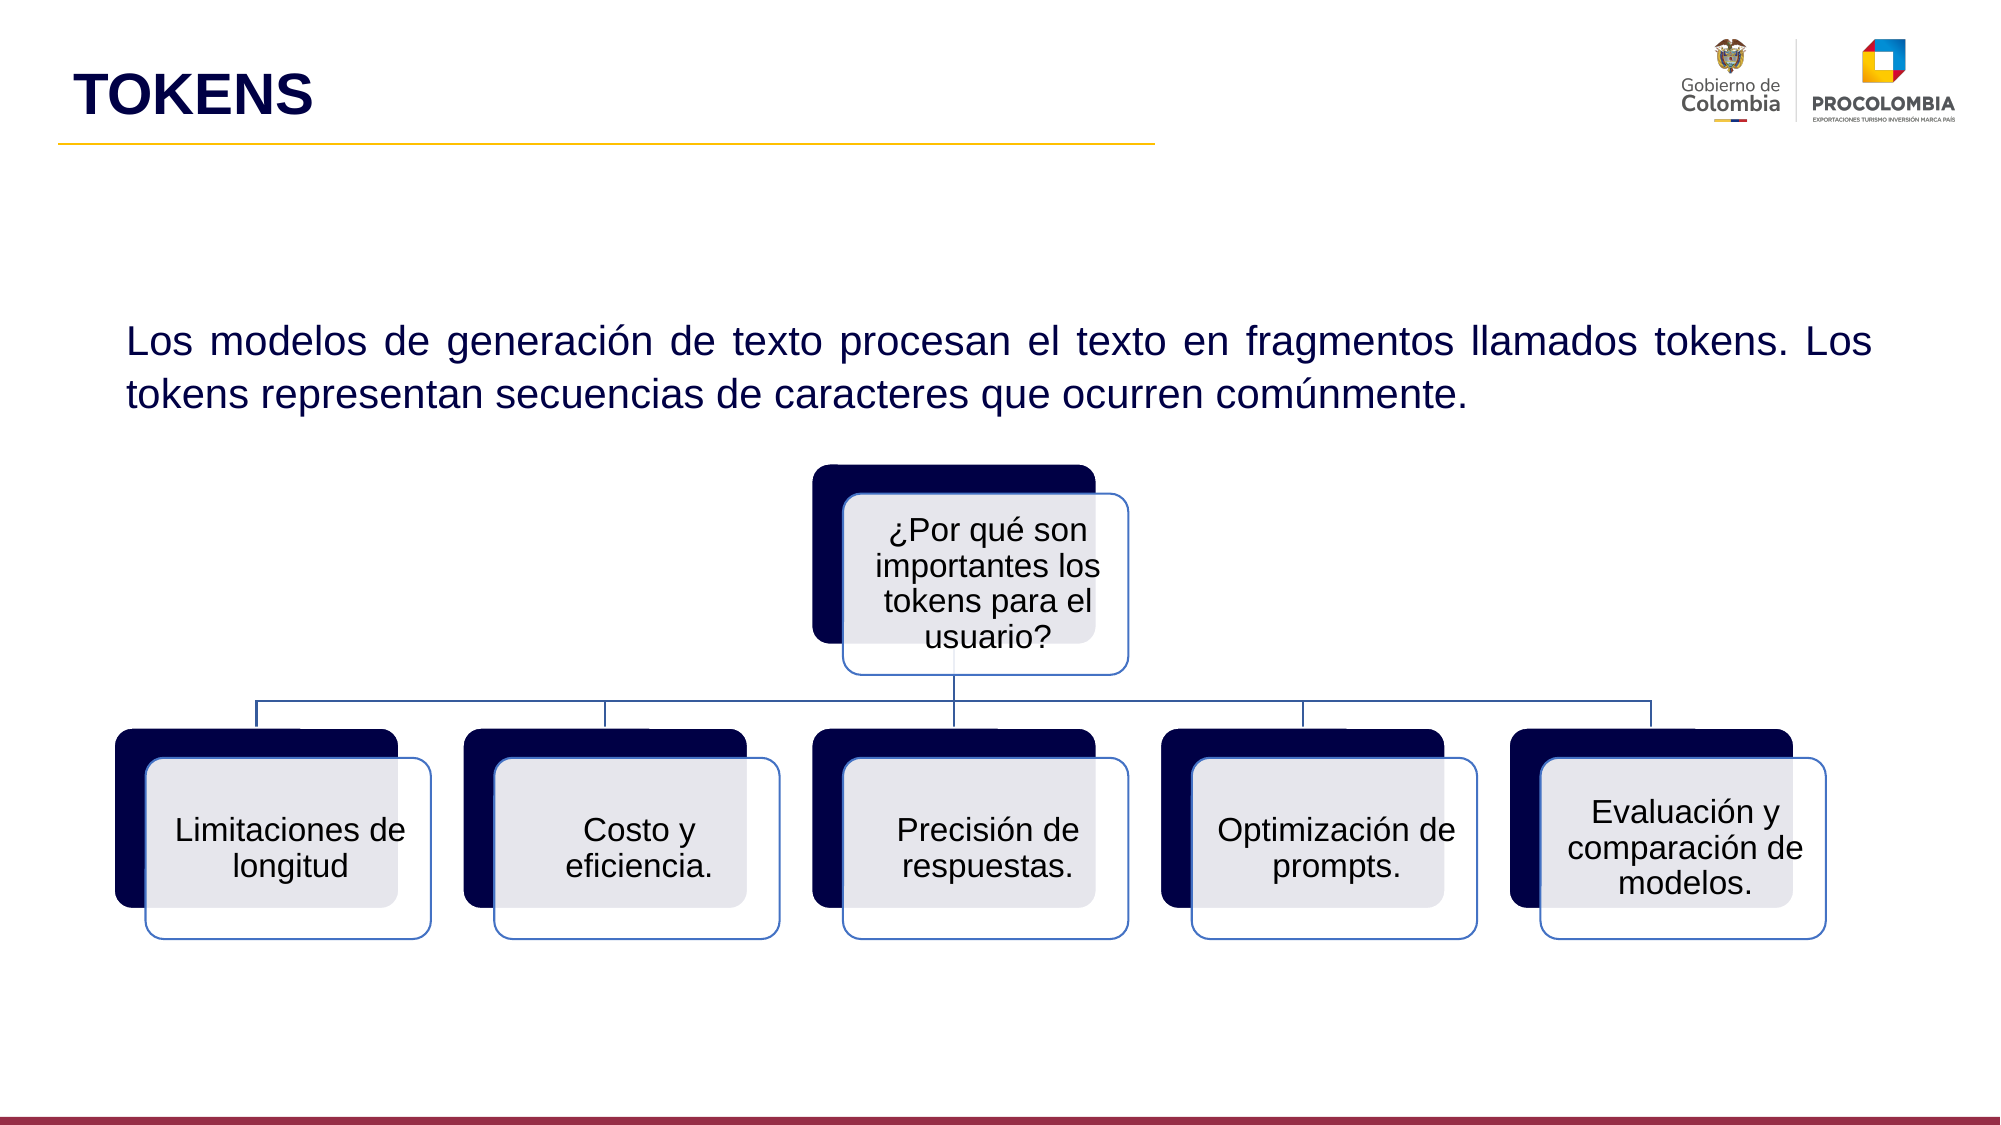

TOKENS
Los modelos de generación de texto procesan el texto en fragmentos llamados tokens. Los tokens representan secuencias de caracteres que ocurren comúnmente.
¿Por qué son importantes los tokens para el usuario?
Limitaciones de longitud
Costo y eficiencia.
Precisión de respuestas.
Optimización de prompts.
Evaluación y comparación de modelos.